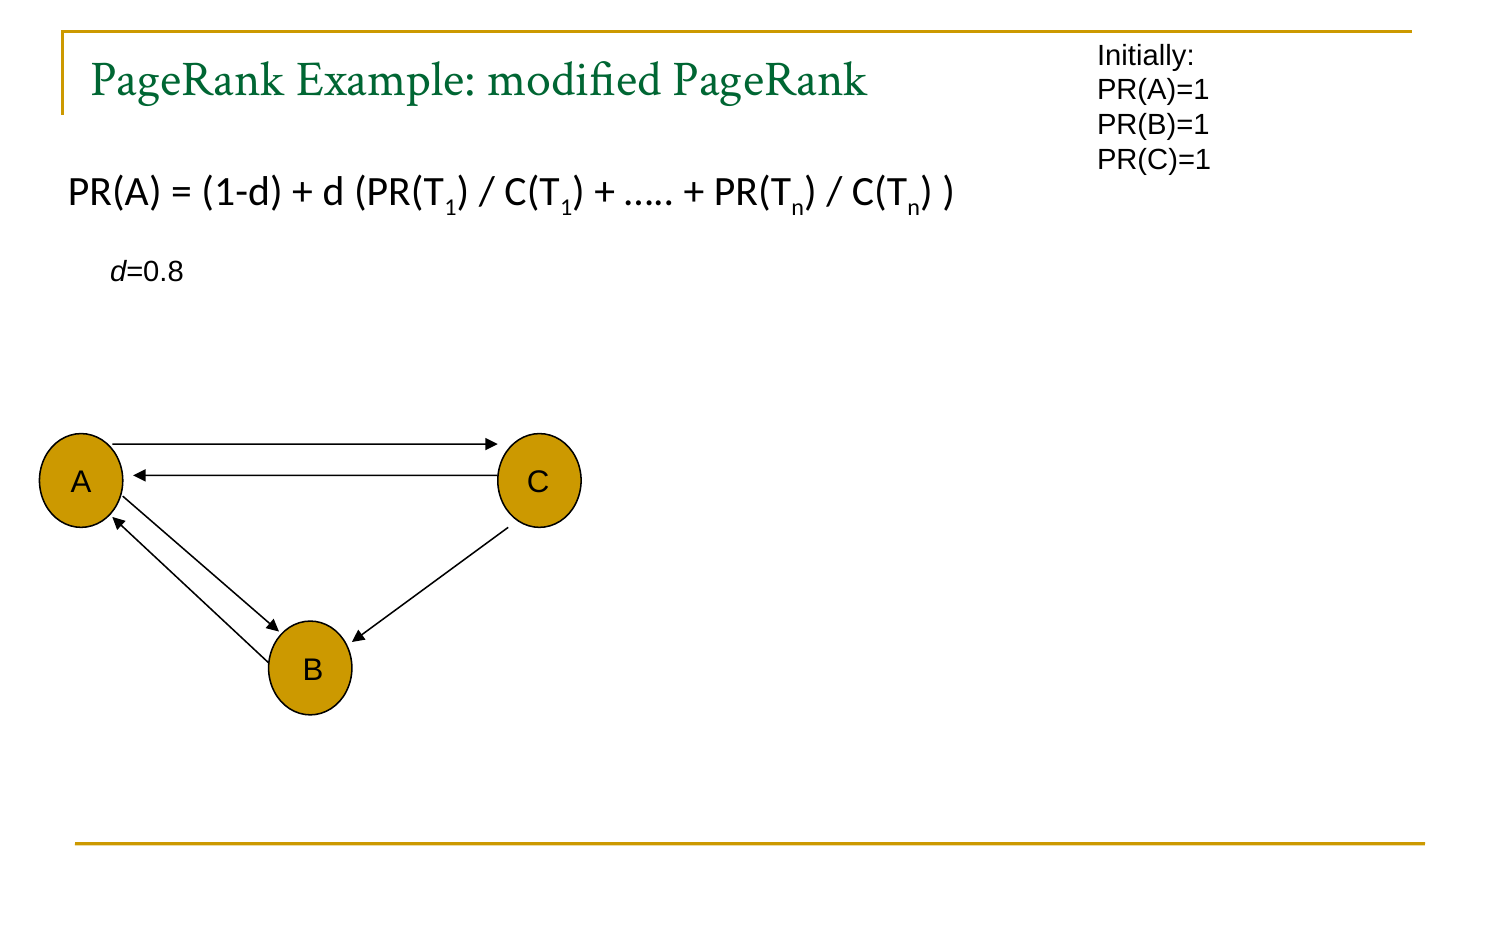

Initially:
PR(A)=1
PR(B)=1
PR(C)=1
# PageRank Example: modified PageRank
PR(A) = (1-d) + d (PR(T1) / C(T1) + ….. + PR(Tn) / C(Tn) )
d=0.8

A
C

B